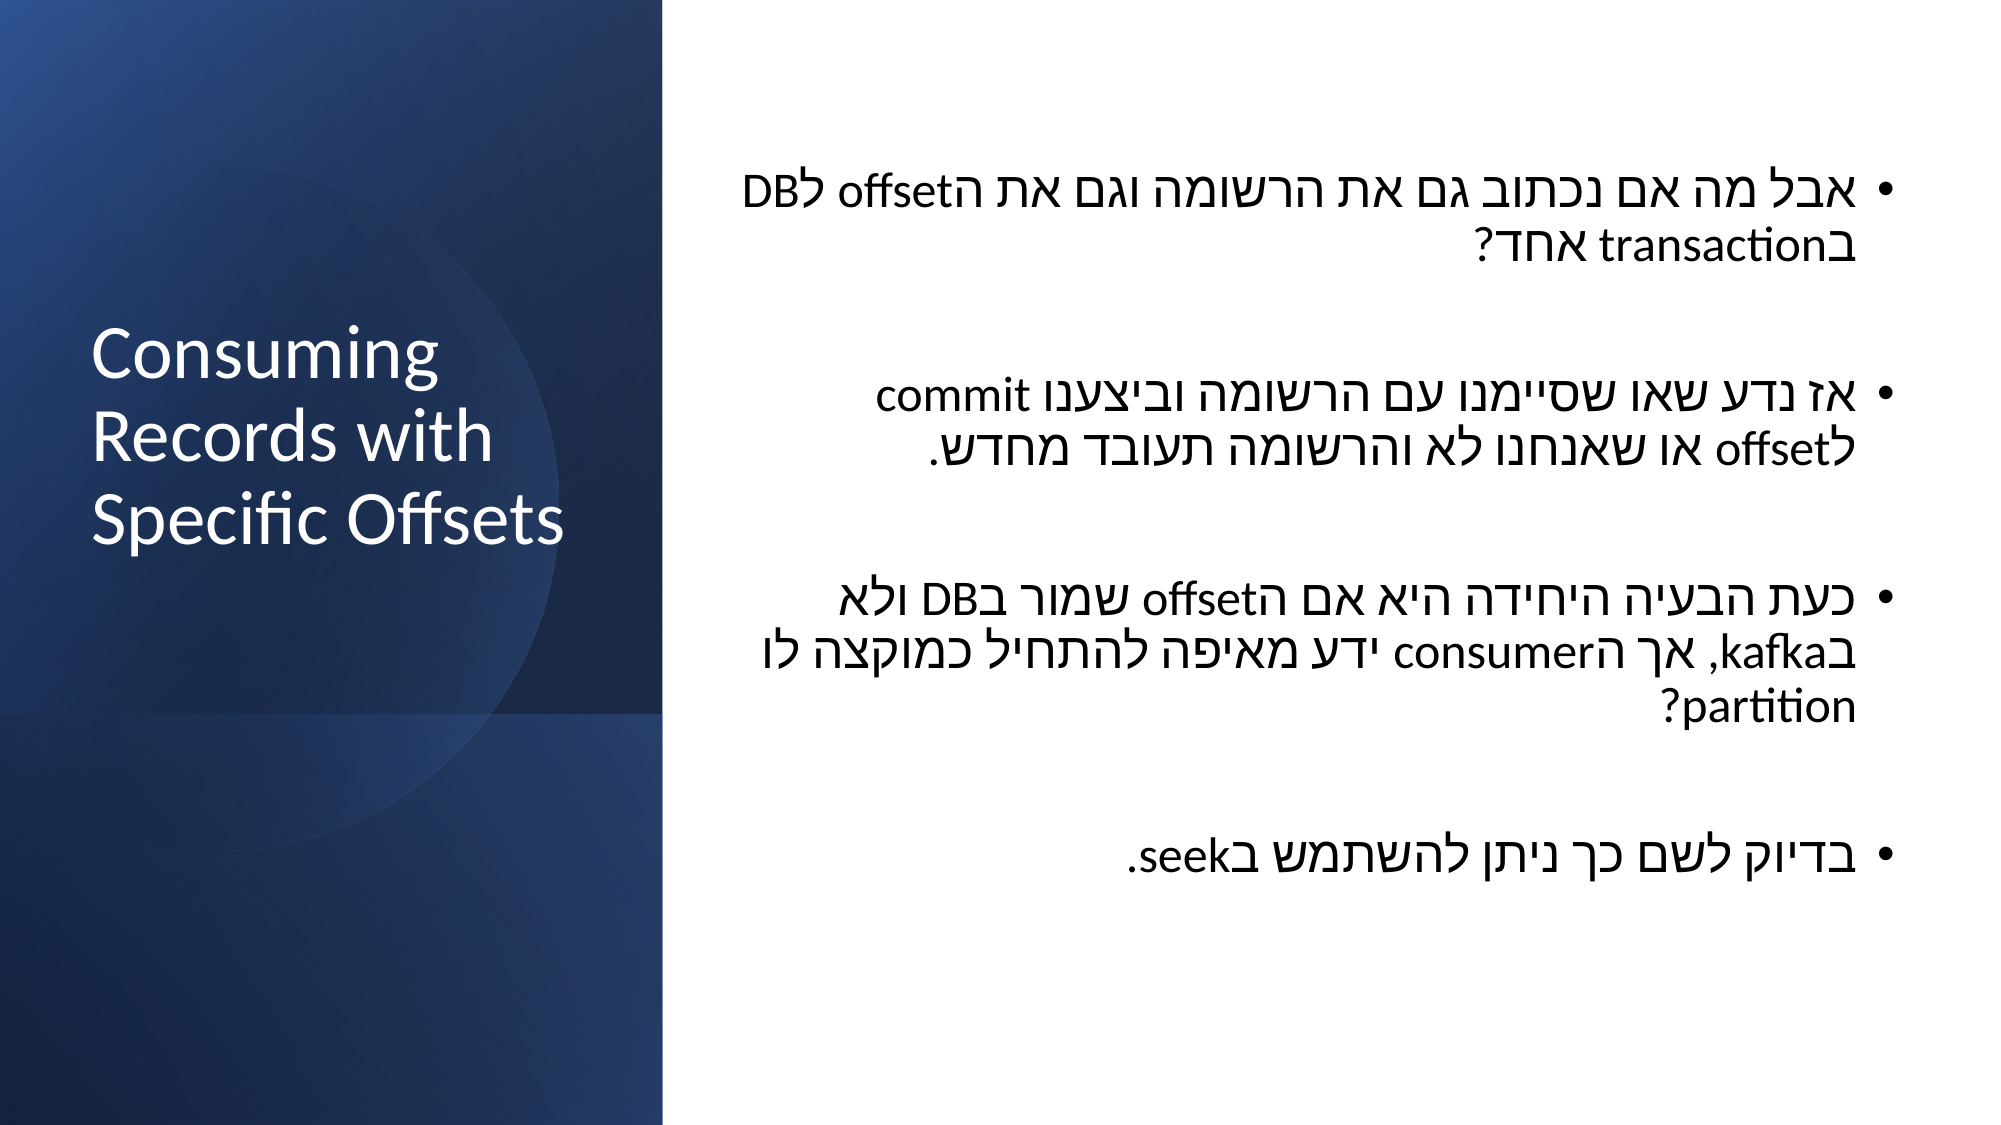

# Consuming Records with Specific Offsets

אבל מה אם נכתוב גם את הרשומה וגם את הoffset לDB בtransaction אחד?

אז נדע שאו שסיימנו עם הרשומה וביצענו commit לoffset או שאנחנו לא והרשומה תעובד מחדש.

כעת הבעיה היחידה היא אם הoffset שמור בDB ולא בkafka, אך הconsumer ידע מאיפה להתחיל כמוקצה לו partition?

בדיוק לשם כך ניתן להשתמש בseek.